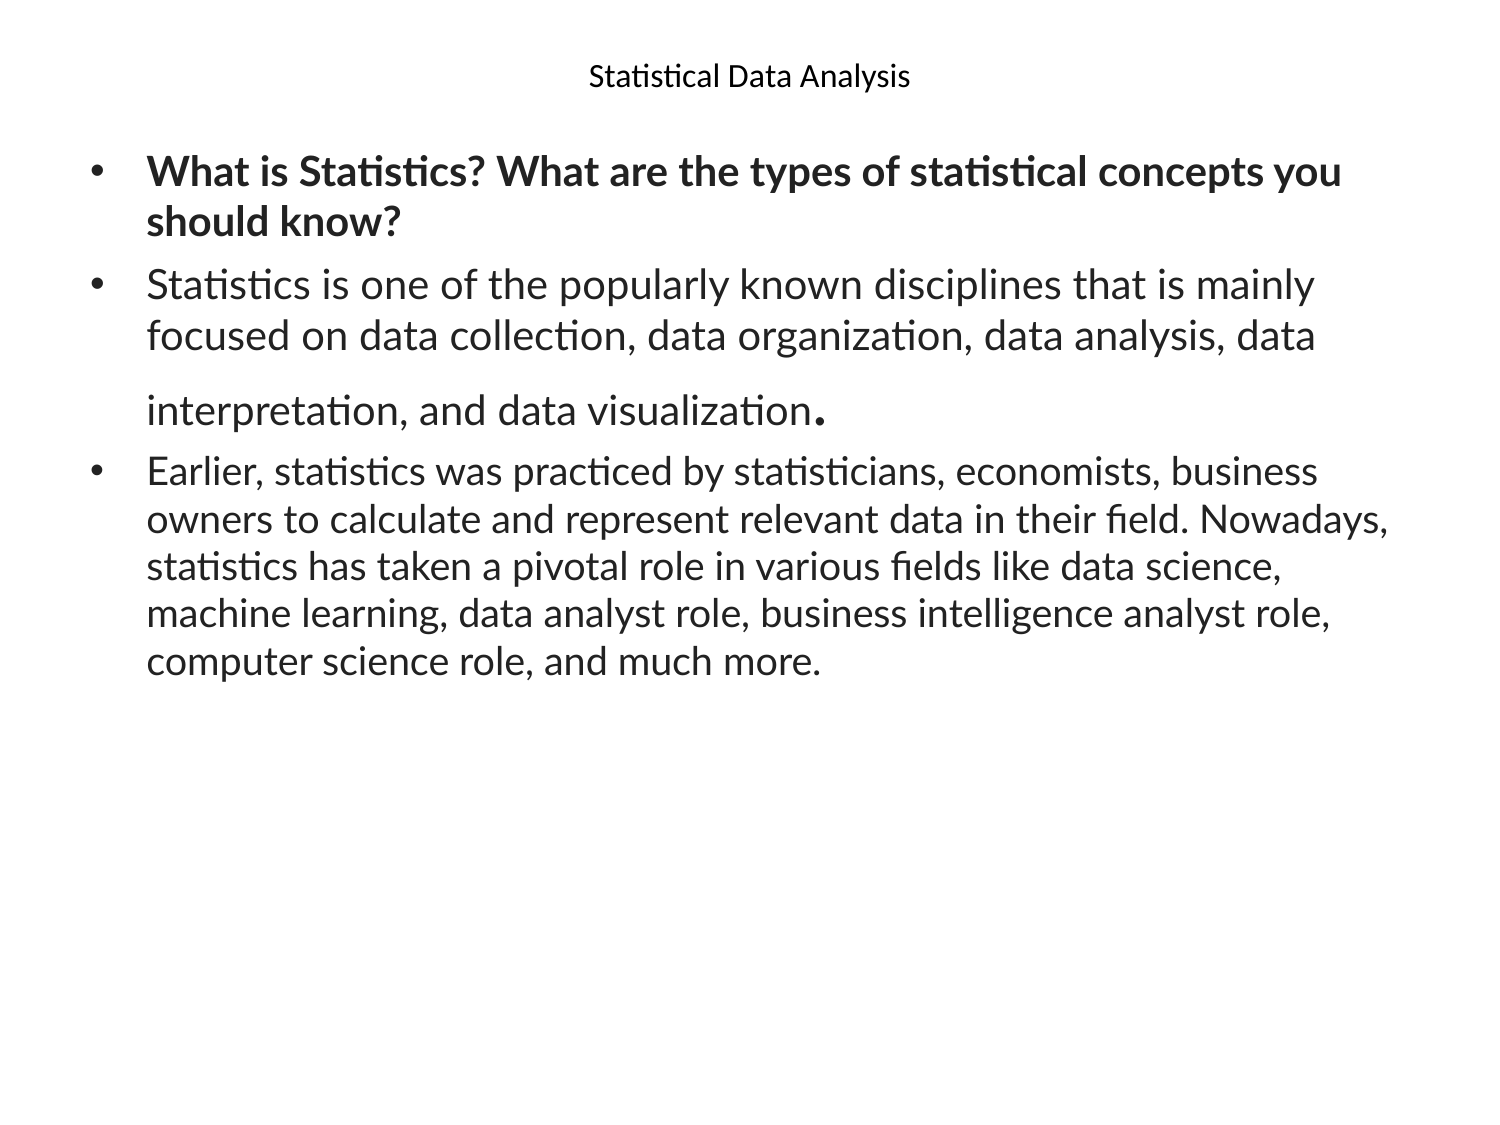

# Statistical Data Analysis
What is Statistics? What are the types of statistical concepts you should know?
Statistics is one of the popularly known disciplines that is mainly focused on data collection, data organization, data analysis, data interpretation, and data visualization.
Earlier, statistics was practiced by statisticians, economists, business owners to calculate and represent relevant data in their field. Nowadays, statistics has taken a pivotal role in various fields like data science, machine learning, data analyst role, business intelligence analyst role, computer science role, and much more.